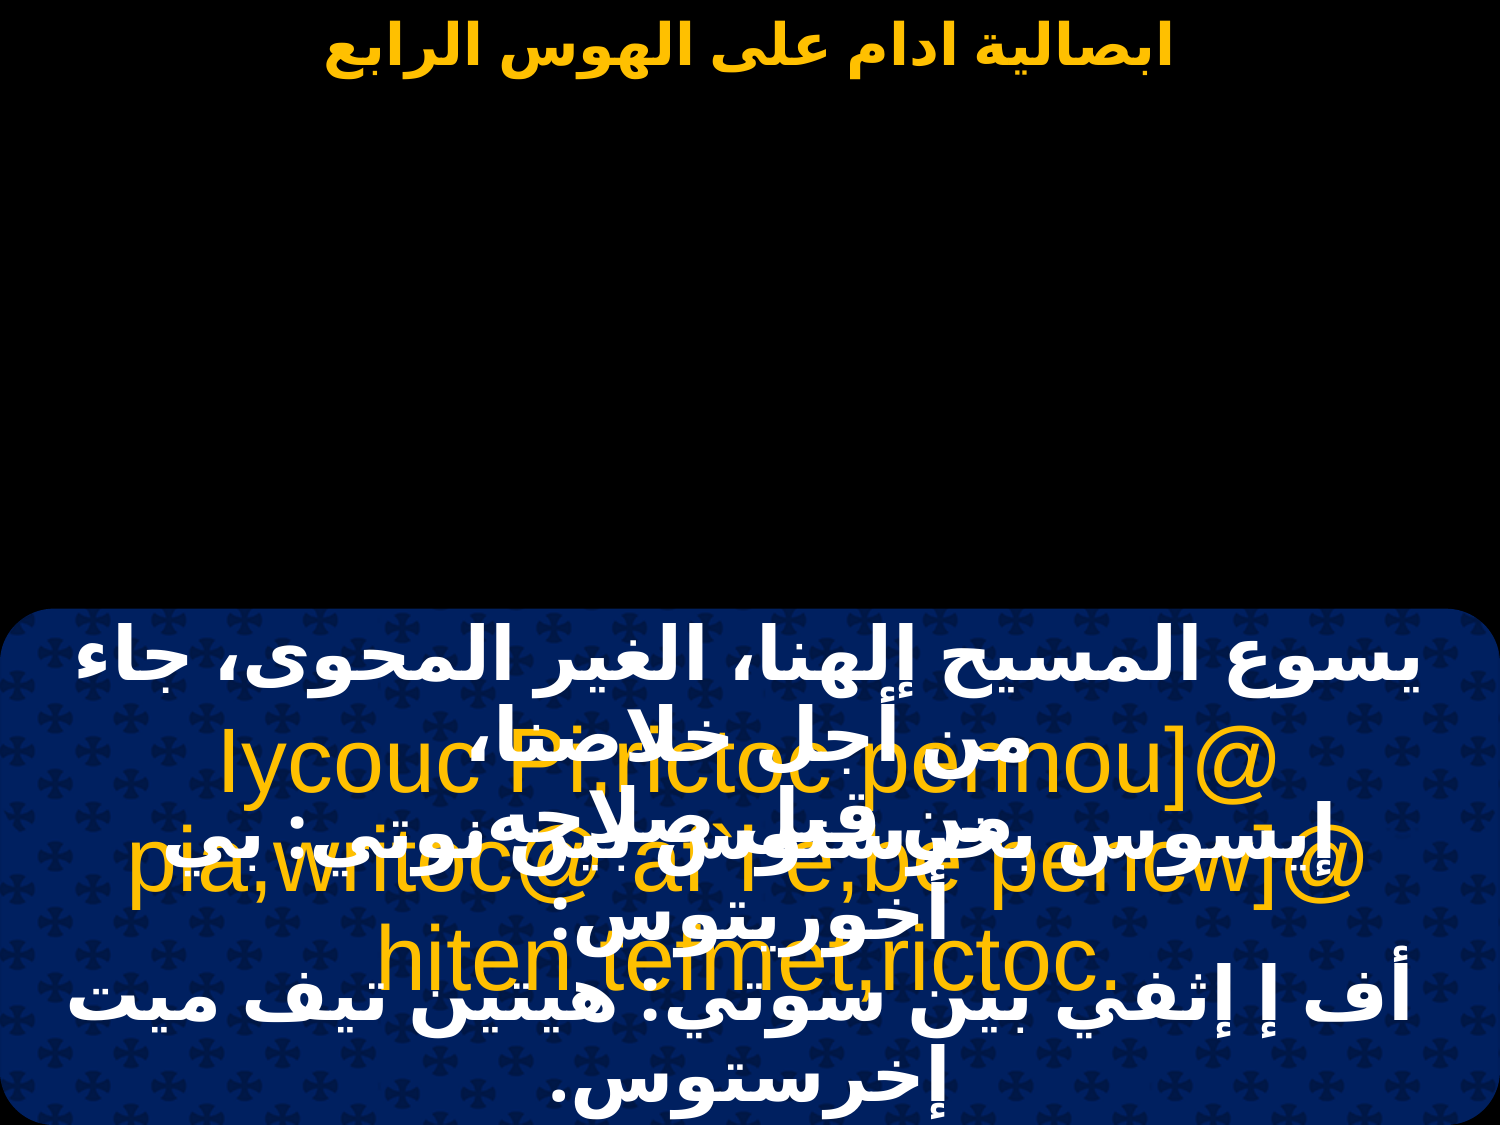

#
يسوع المسيح إلهنا، الغير المحوى، جاء من أجل خلاصنا،
 من قبل صلاحه.
Iycouc Pi,rictoc pennou]@ pia,writoc@ af`i e;be pencw]@ hiten tefmet,rictoc.
إيسوس بخرستوس بين نوتي: بي أخوريتوس:
 أف إ إثفي بين سوتي: هيتين تيف ميت إخرستوس.